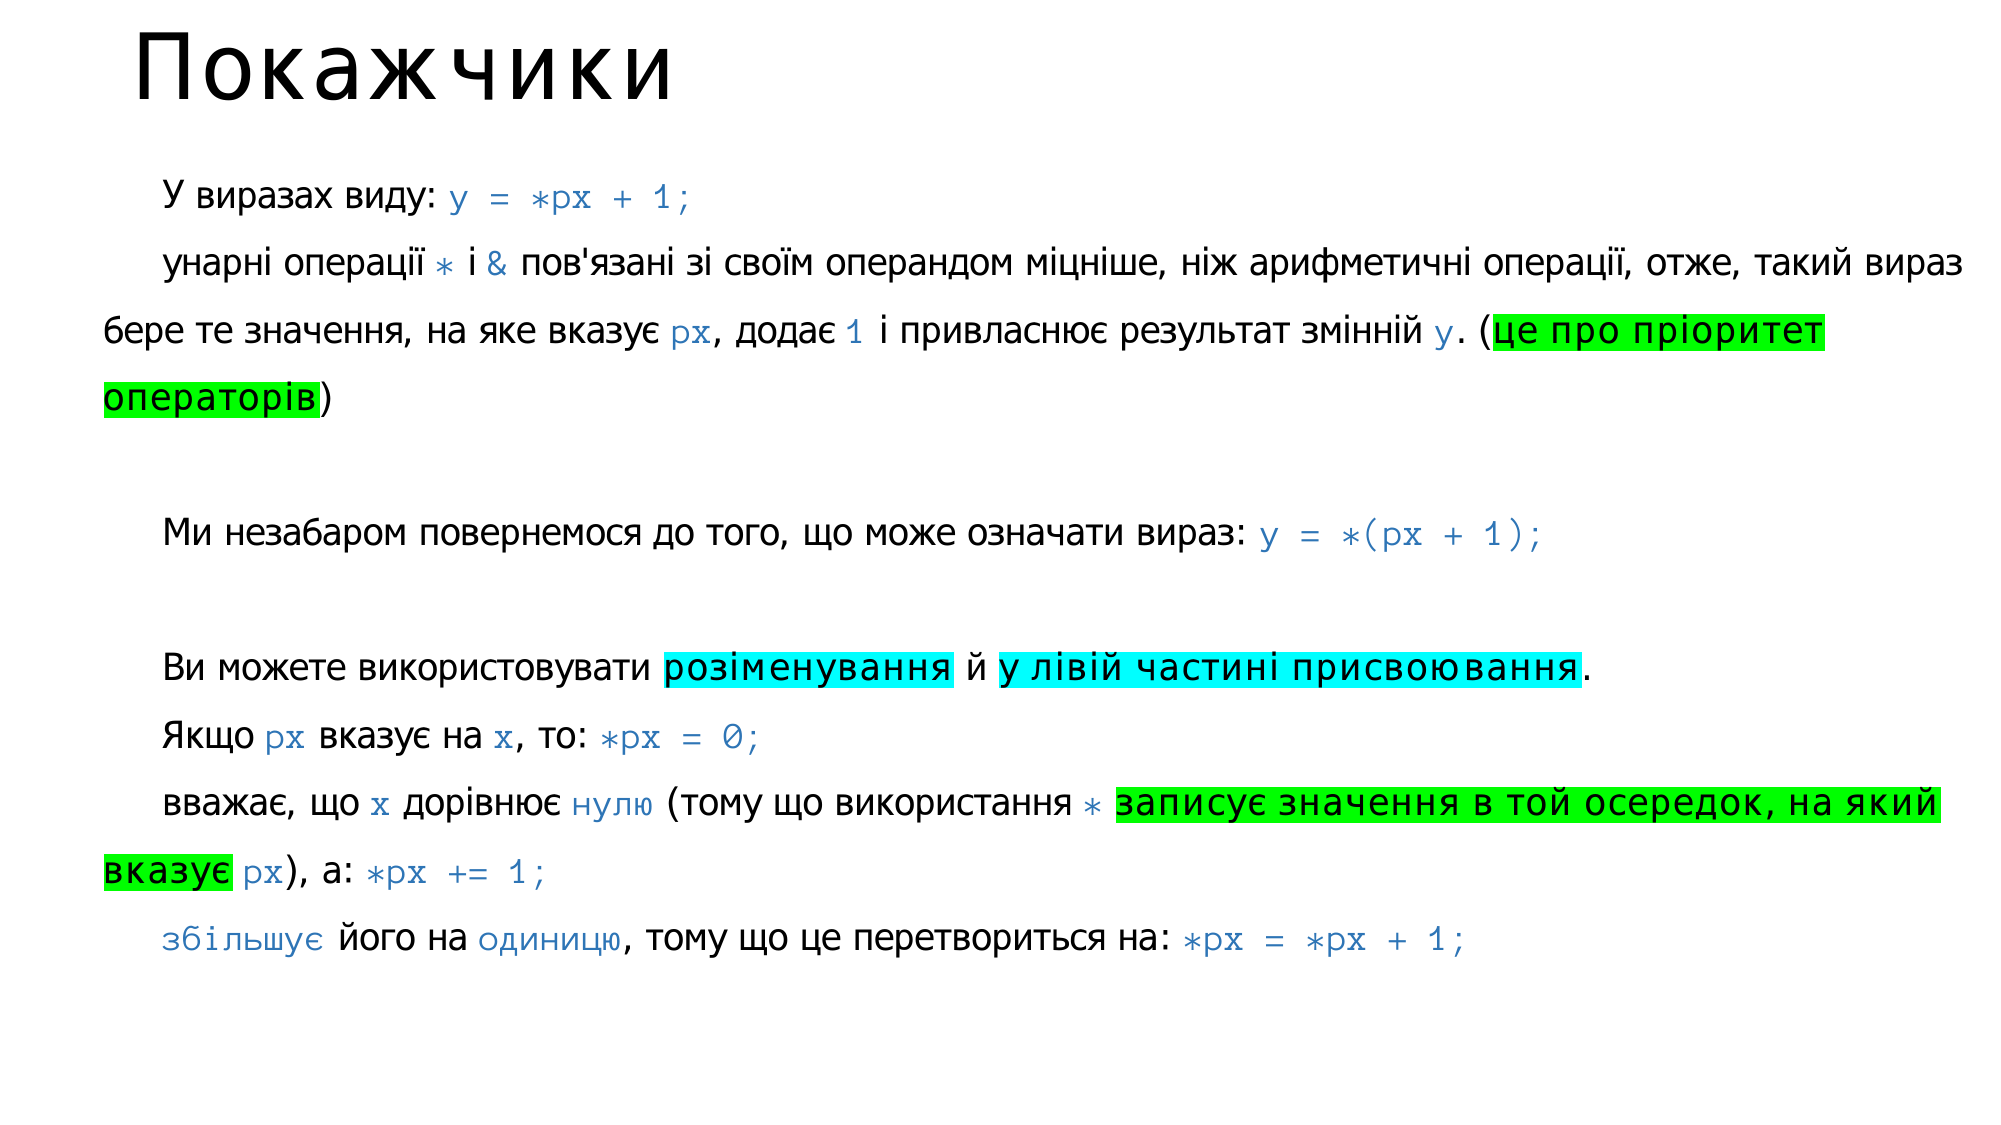

# Покажчики
У виразах виду: y = *px + 1;
унарні операції * і & пов'язані зі своїм операндом міцніше, ніж арифметичні операції, отже, такий вираз бере те значення, на яке вказує рх, додає 1 і привласнює результат змінній y. (це про пріоритет операторів)

Ми незабаром повернемося до того, що може означати вираз: y = *(px + 1);

Ви можете використовувати розіменування й у лівій частині присвоювання.
Якщо px вказує на x, то: *px = 0;
вважає, що х дорівнює нулю (тому що використання * записує значення в той осередок, на який вказує px), а: *px += 1;
збільшує його на одиницю, тому що це перетвориться на: *px = *px + 1;